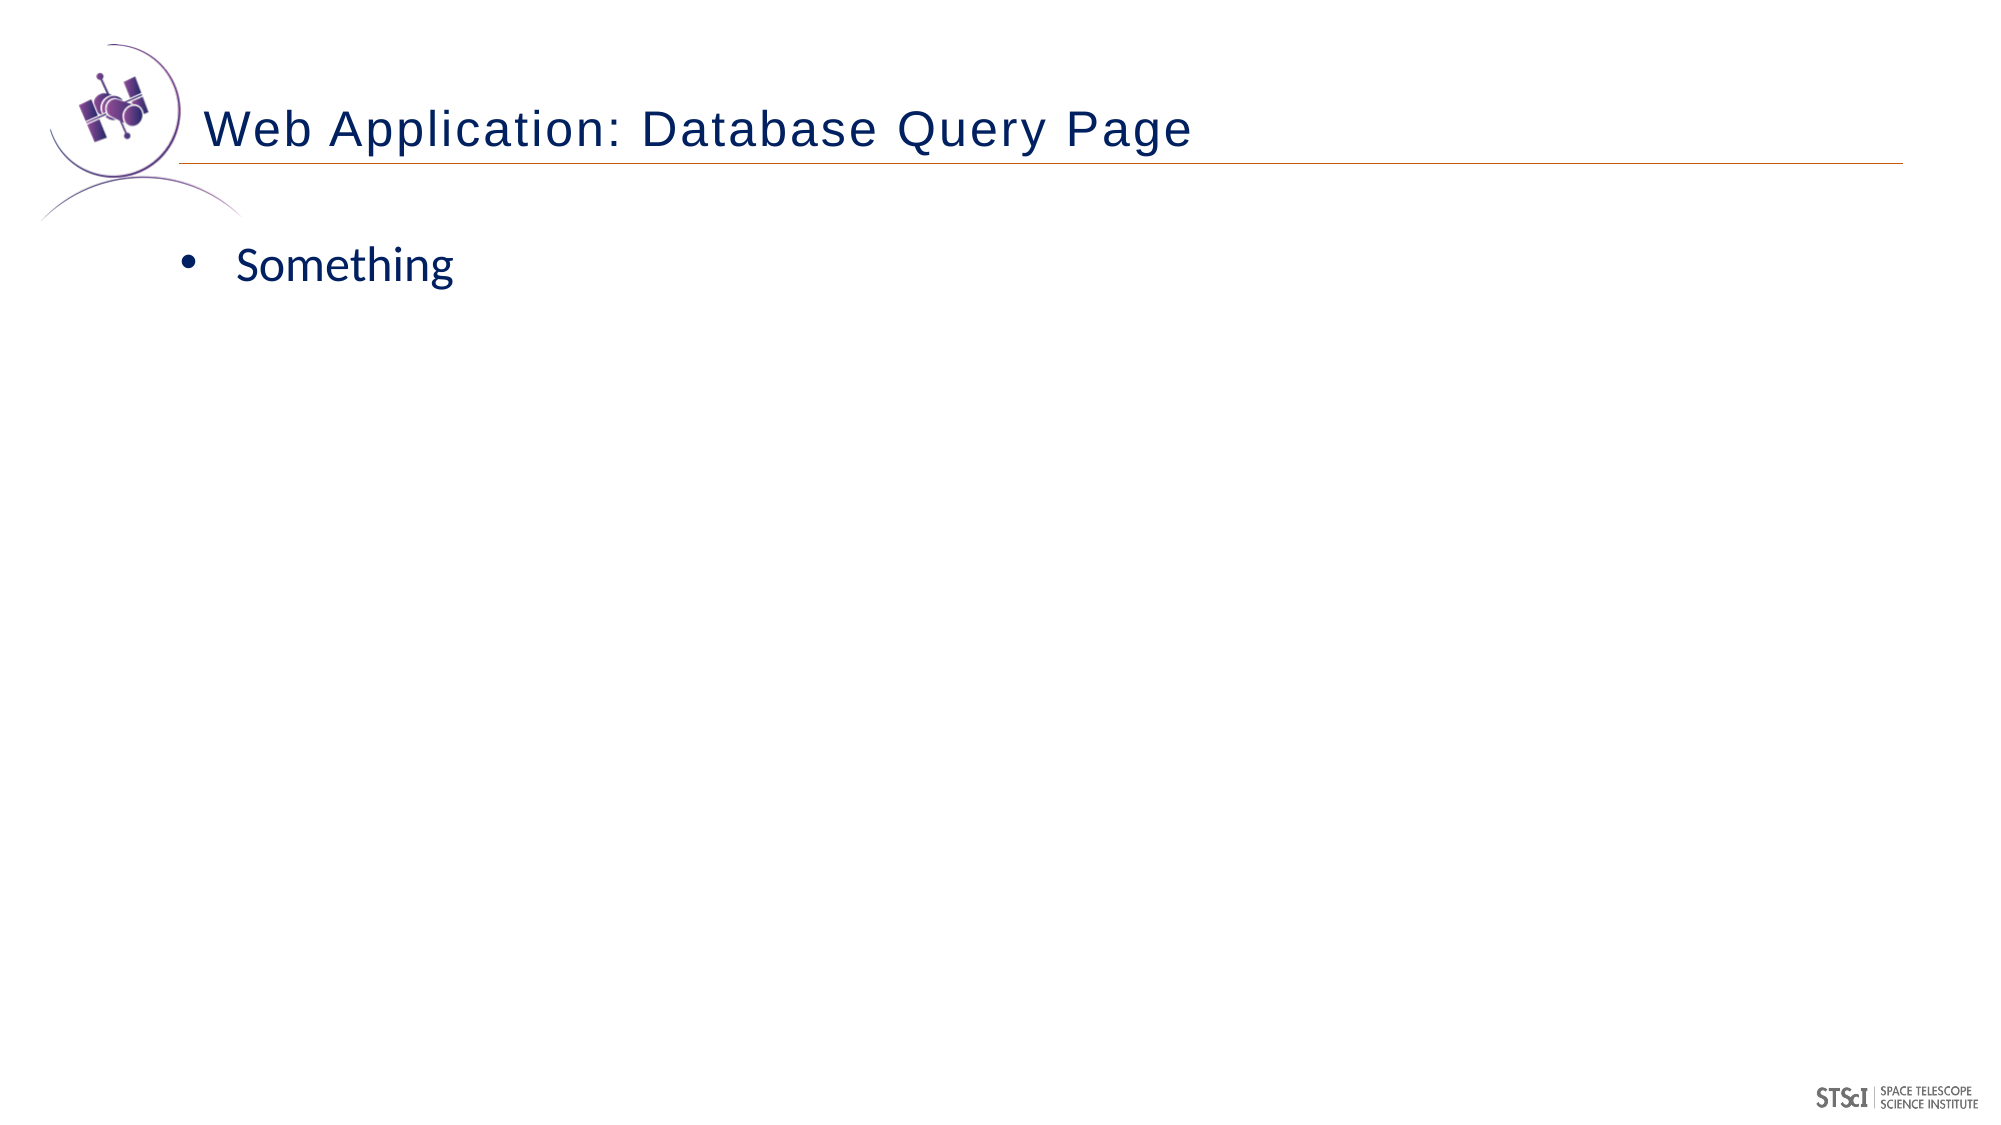

# Web Application: Database Query Page
Something